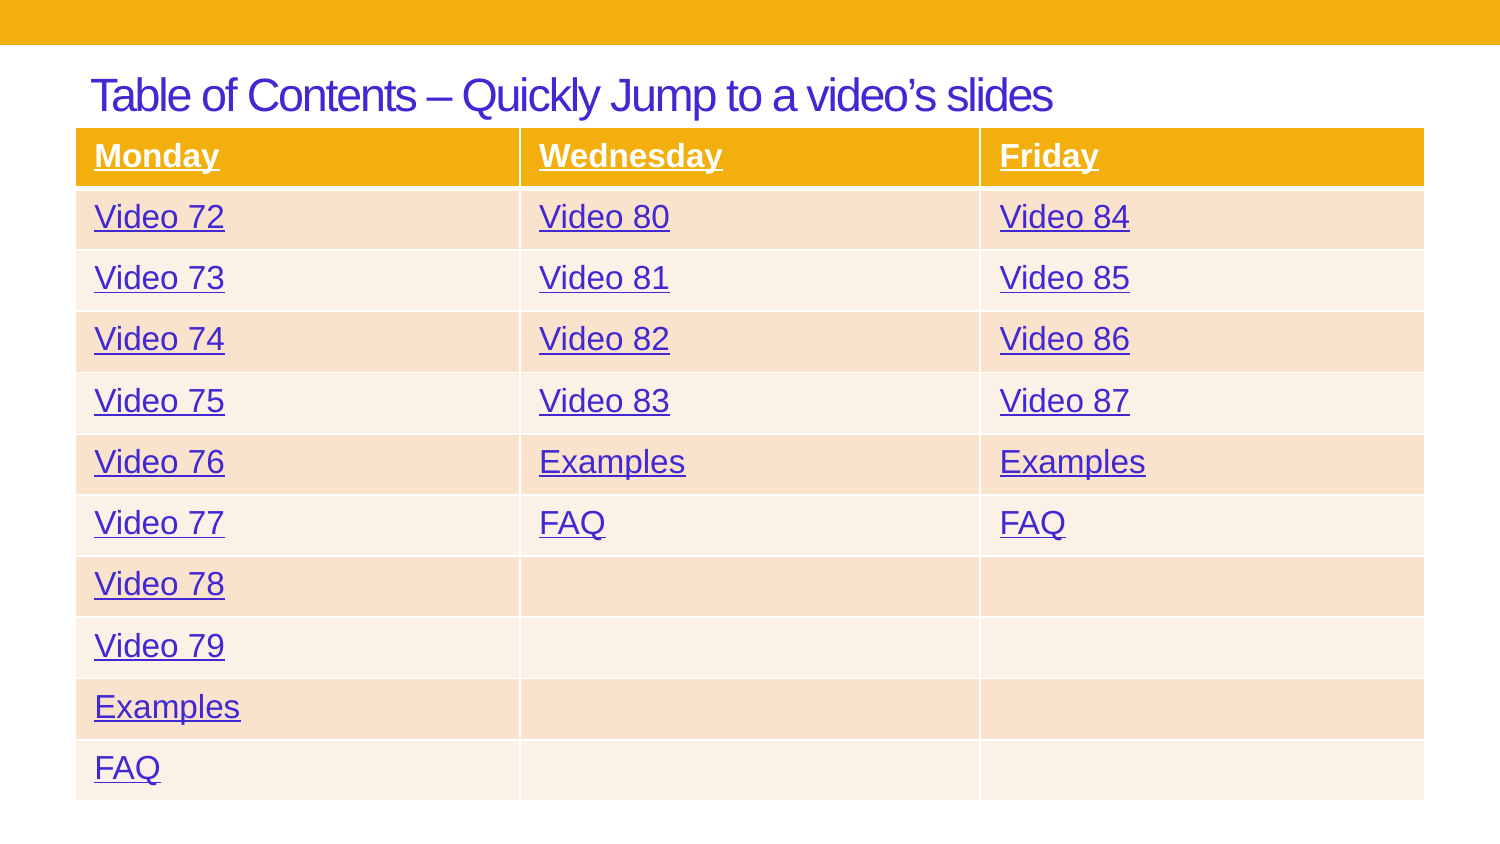

# Table of Contents – Quickly Jump to a video’s slides
| Monday | Wednesday | Friday |
| --- | --- | --- |
| Video 72 | Video 80 | Video 84 |
| Video 73 | Video 81 | Video 85 |
| Video 74 | Video 82 | Video 86 |
| Video 75 | Video 83 | Video 87 |
| Video 76 | Examples | Examples |
| Video 77 | FAQ | FAQ |
| Video 78 |  |  |
| Video 79 |  |  |
| Examples |  |  |
| FAQ |  |  |